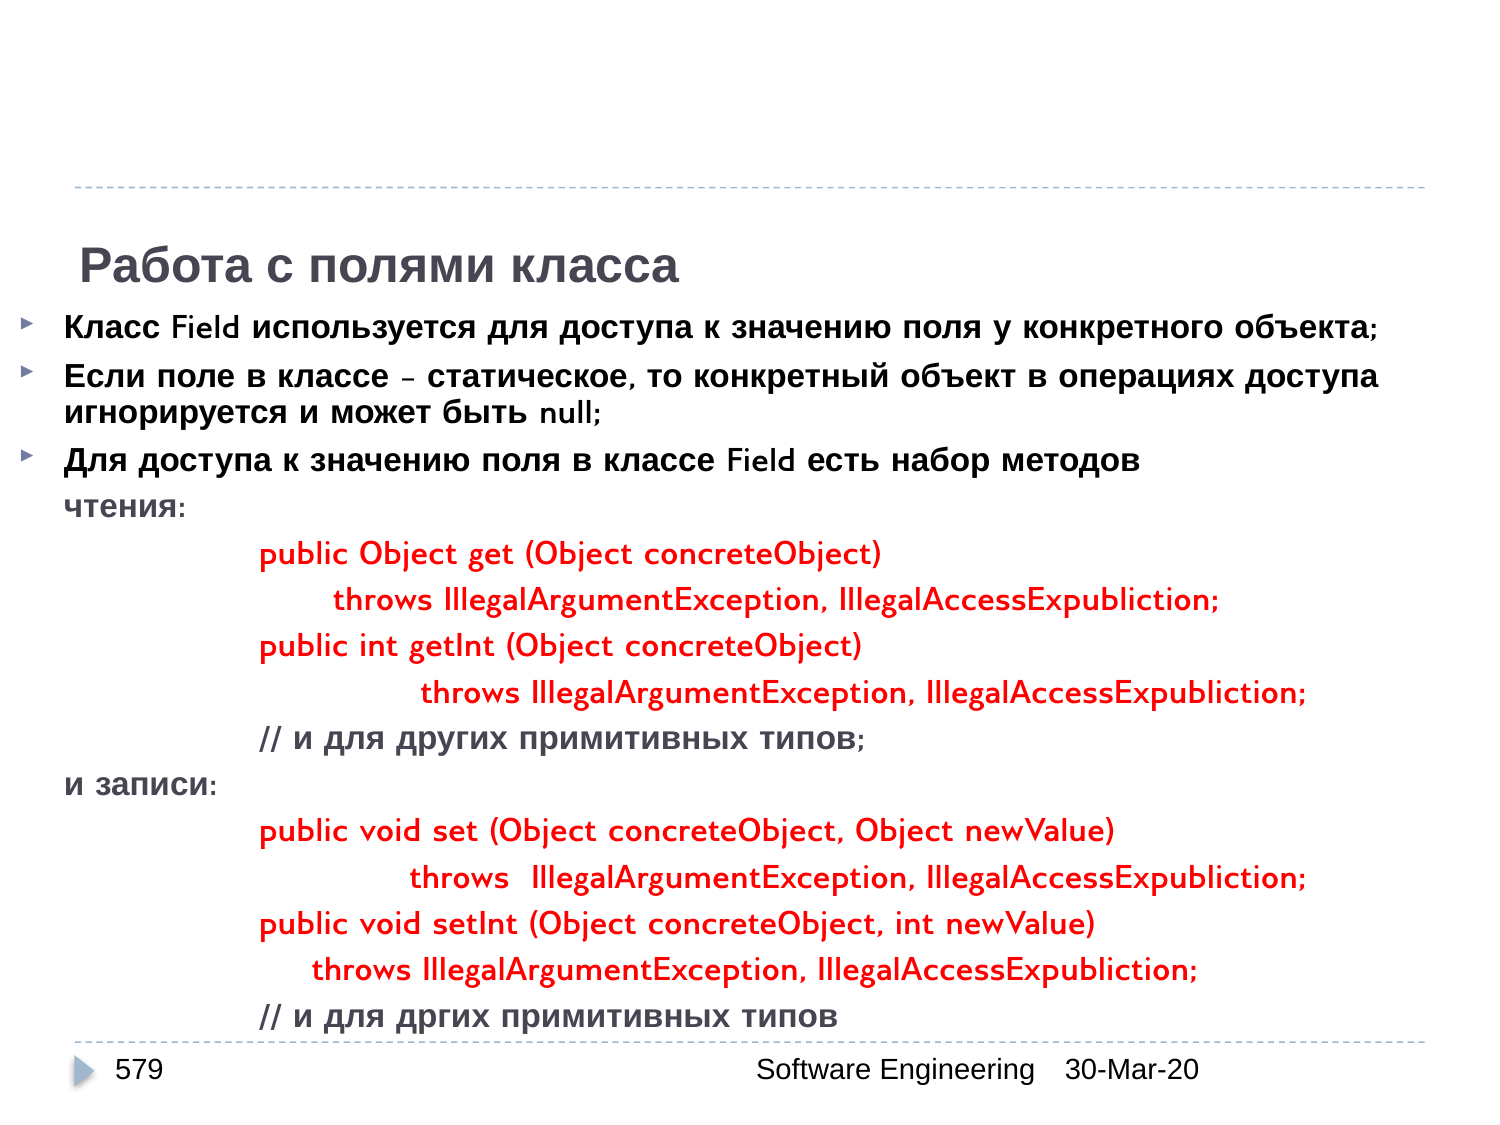

# Работа с полями класса
Класс Field используется для доступа к значению поля у конкретного объекта;
Если поле в классе – статическое, то конкретный объект в операциях доступа игнорируется и может быть null;
Для доступа к значению поля в классе Field есть набор методов
чтения:
		public Object get (Object concreteObject)
                         throws IllegalArgumentException, IllegalAccessExpubliction;
		public int getInt (Object concreteObject)
		               throws IllegalArgumentException, IllegalAccessExpubliction;
		// и для других примитивных типов;
и записи:
		public void set (Object concreteObject, Object newValue)
		              throws  IllegalArgumentException, IllegalAccessExpubliction;
	 	public void setInt (Object concreteObject, int newValue)
                       throws IllegalArgumentException, IllegalAccessExpubliction;
		// и для дргих примитивных типов

579
Software Engineering
30-Mar-20